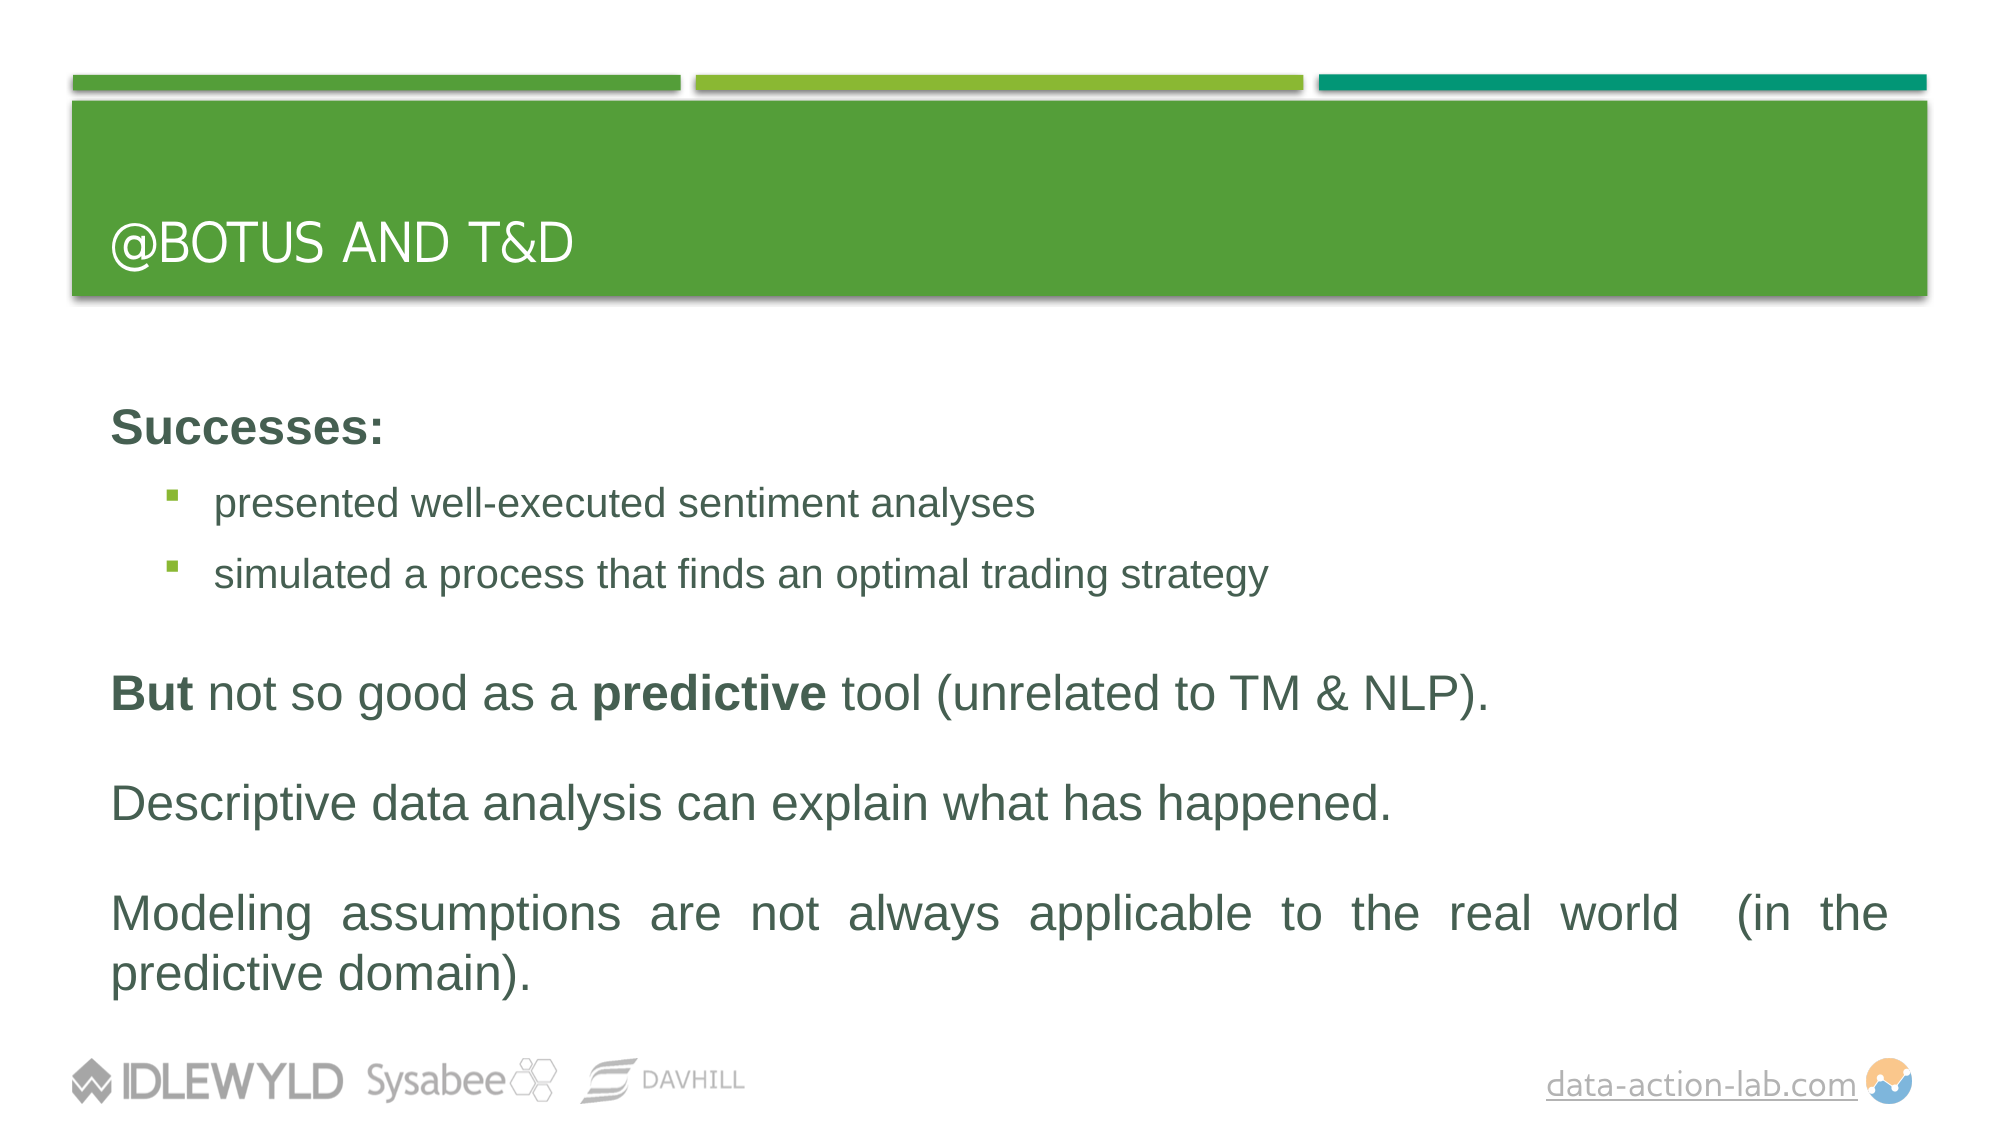

# @BOTUS and T&D
Successes:
presented well-executed sentiment analyses
simulated a process that finds an optimal trading strategy

But not so good as a predictive tool (unrelated to TM & NLP).

Descriptive data analysis can explain what has happened.

Modeling assumptions are not always applicable to the real world  (in the predictive domain).